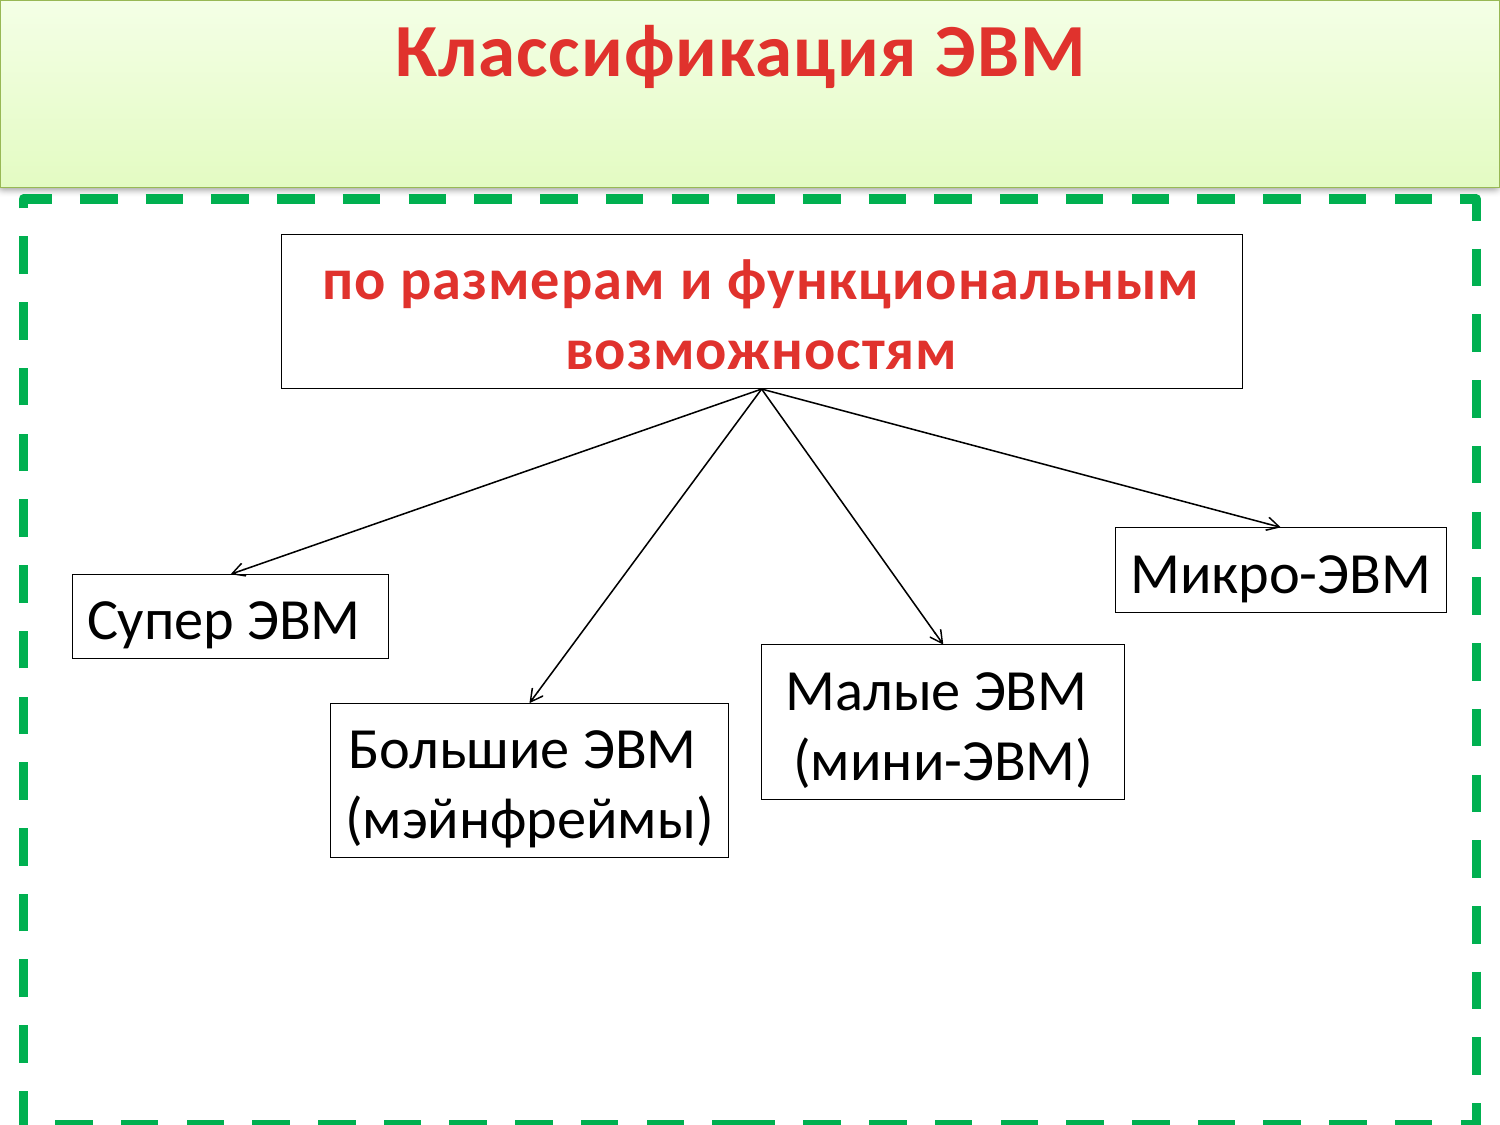

# Классификация ЭВМ

по размерам и функциональным возможностям
Микро-ЭВМ
Супер ЭВМ
Малые ЭВМ
(мини-ЭВМ)
Большие ЭВМ
(мэйнфреймы)